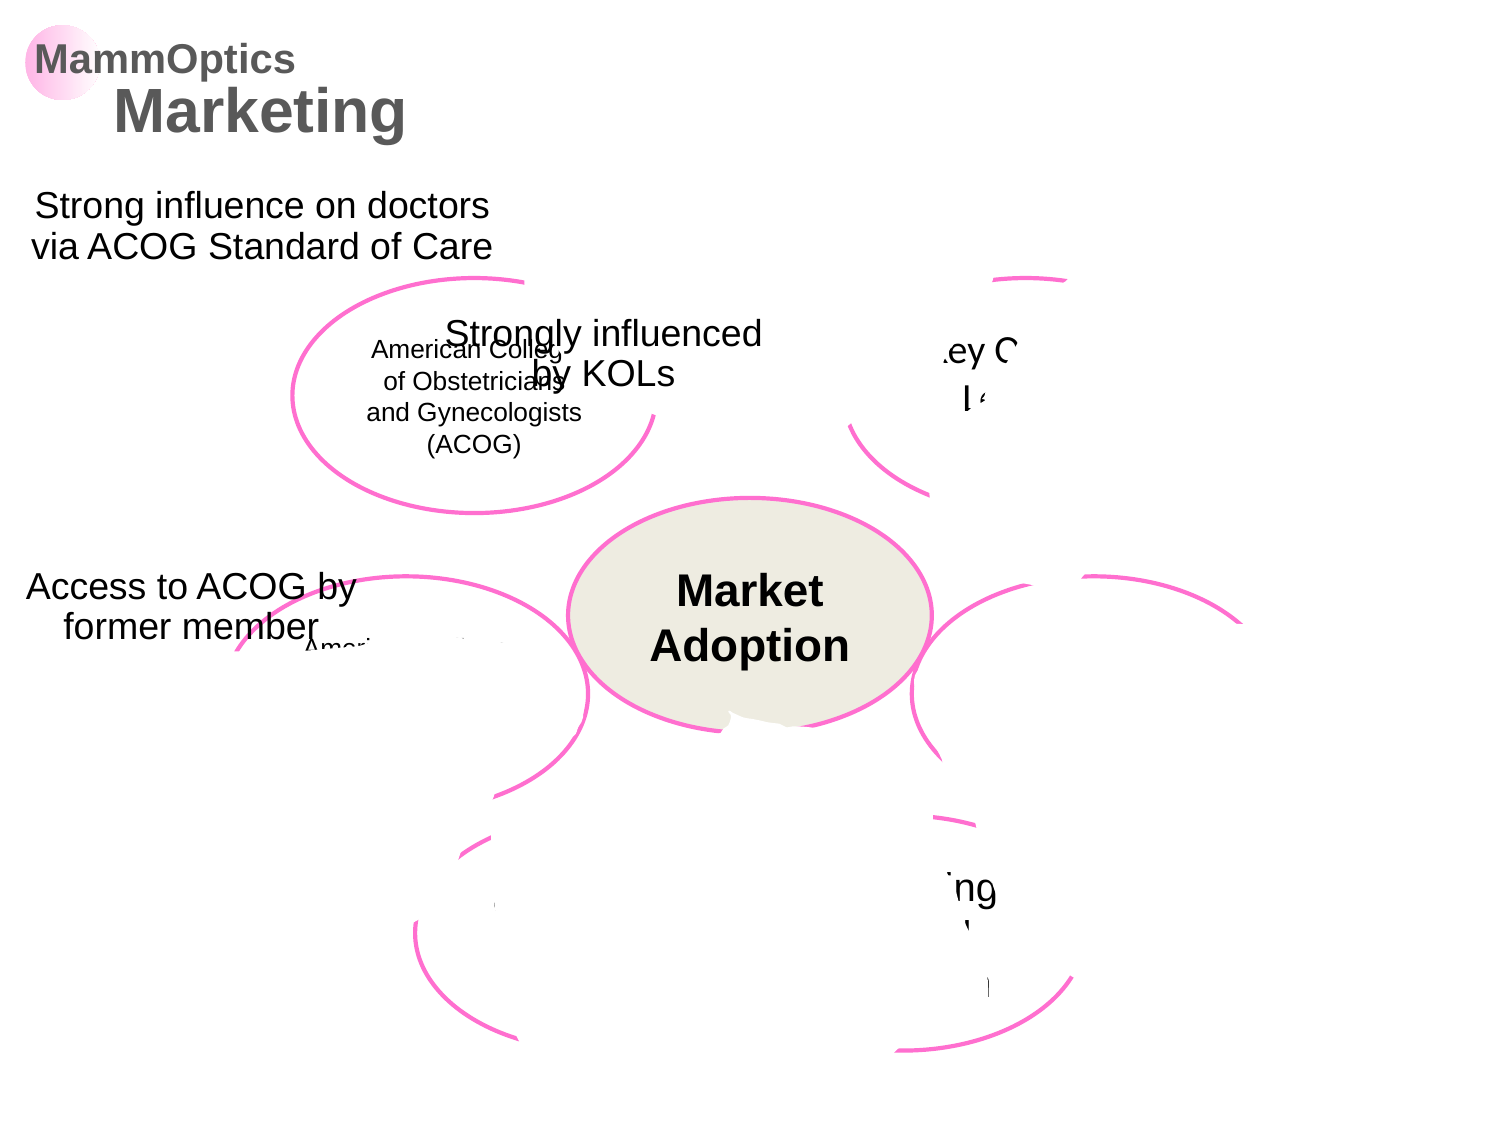

MammOptics

Marketing

Strong influence on doctors via ACOG Standard of Care
Continuing Medical Education
Conferences
Medical Journals
Key Opinion Leaders (KOLs)
American College of Obstetricians and Gynecologists (ACOG)
American College of Obstetricians and Gynecologists (ACOG)
Market Adoption

Strongly influenced by KOLs
Access to ACOG by former member